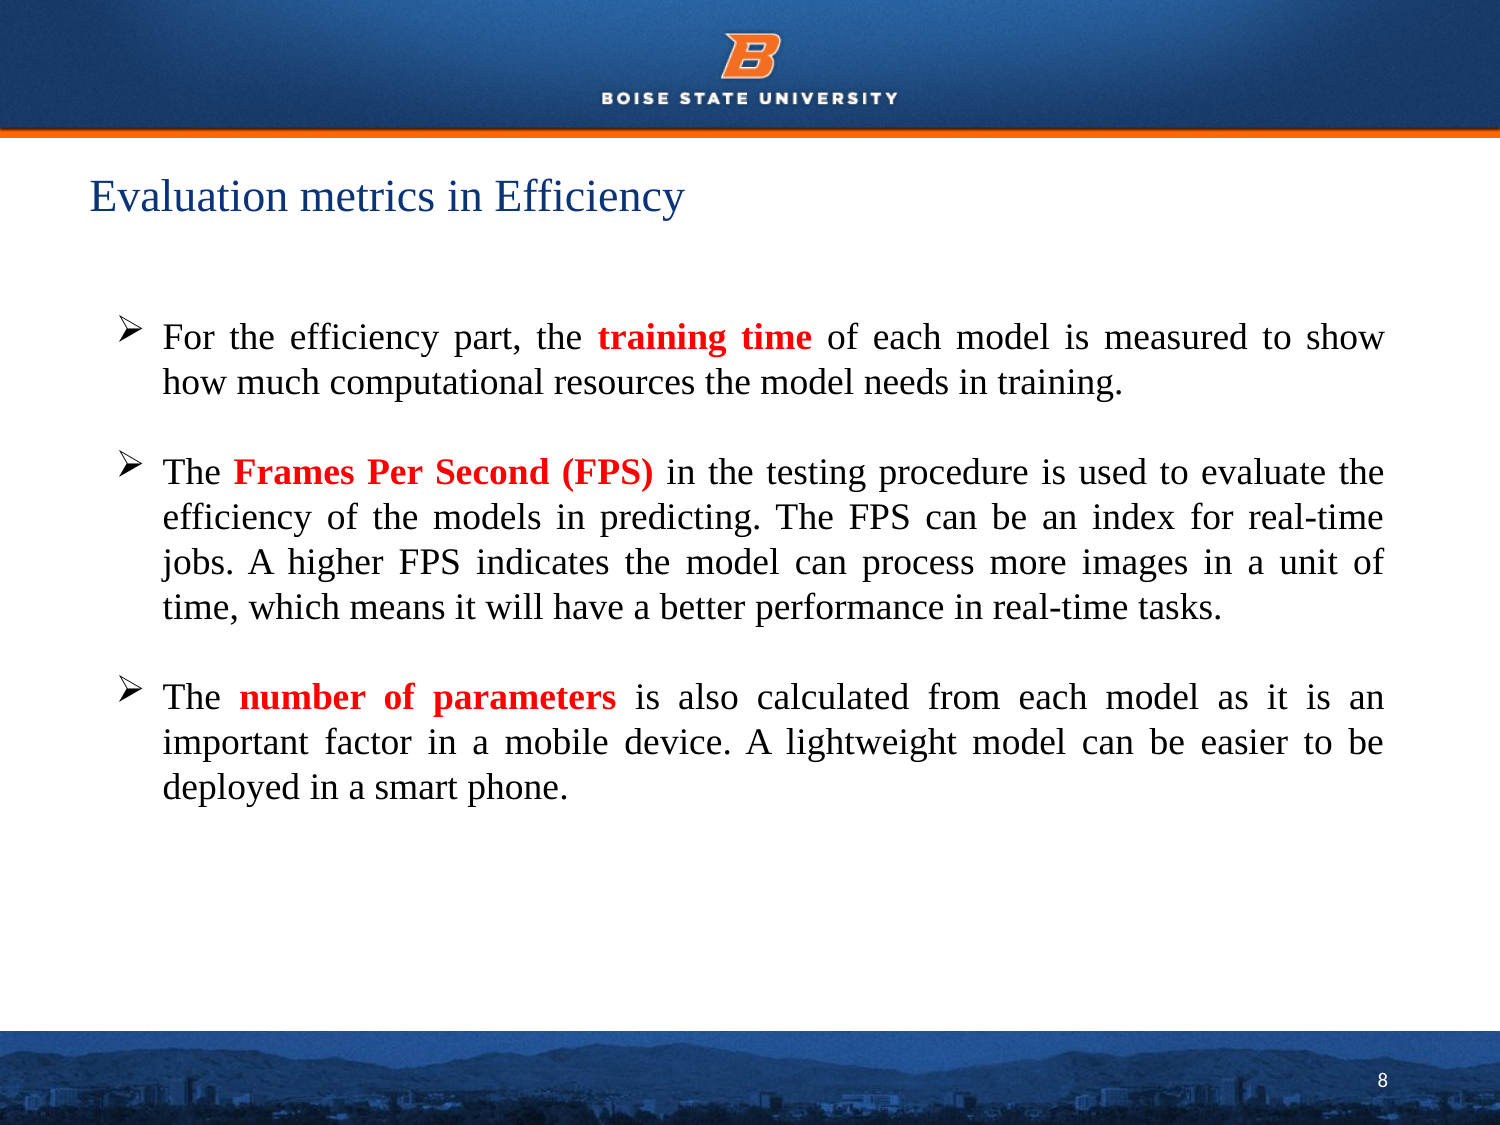

# Evaluation metrics in Efficiency
For the efficiency part, the training time of each model is measured to show how much computational resources the model needs in training.

The Frames Per Second (FPS) in the testing procedure is used to evaluate the efficiency of the models in predicting. The FPS can be an index for real-time jobs. A higher FPS indicates the model can process more images in a unit of time, which means it will have a better performance in real-time tasks.

The number of parameters is also calculated from each model as it is an important factor in a mobile device. A lightweight model can be easier to be deployed in a smart phone.